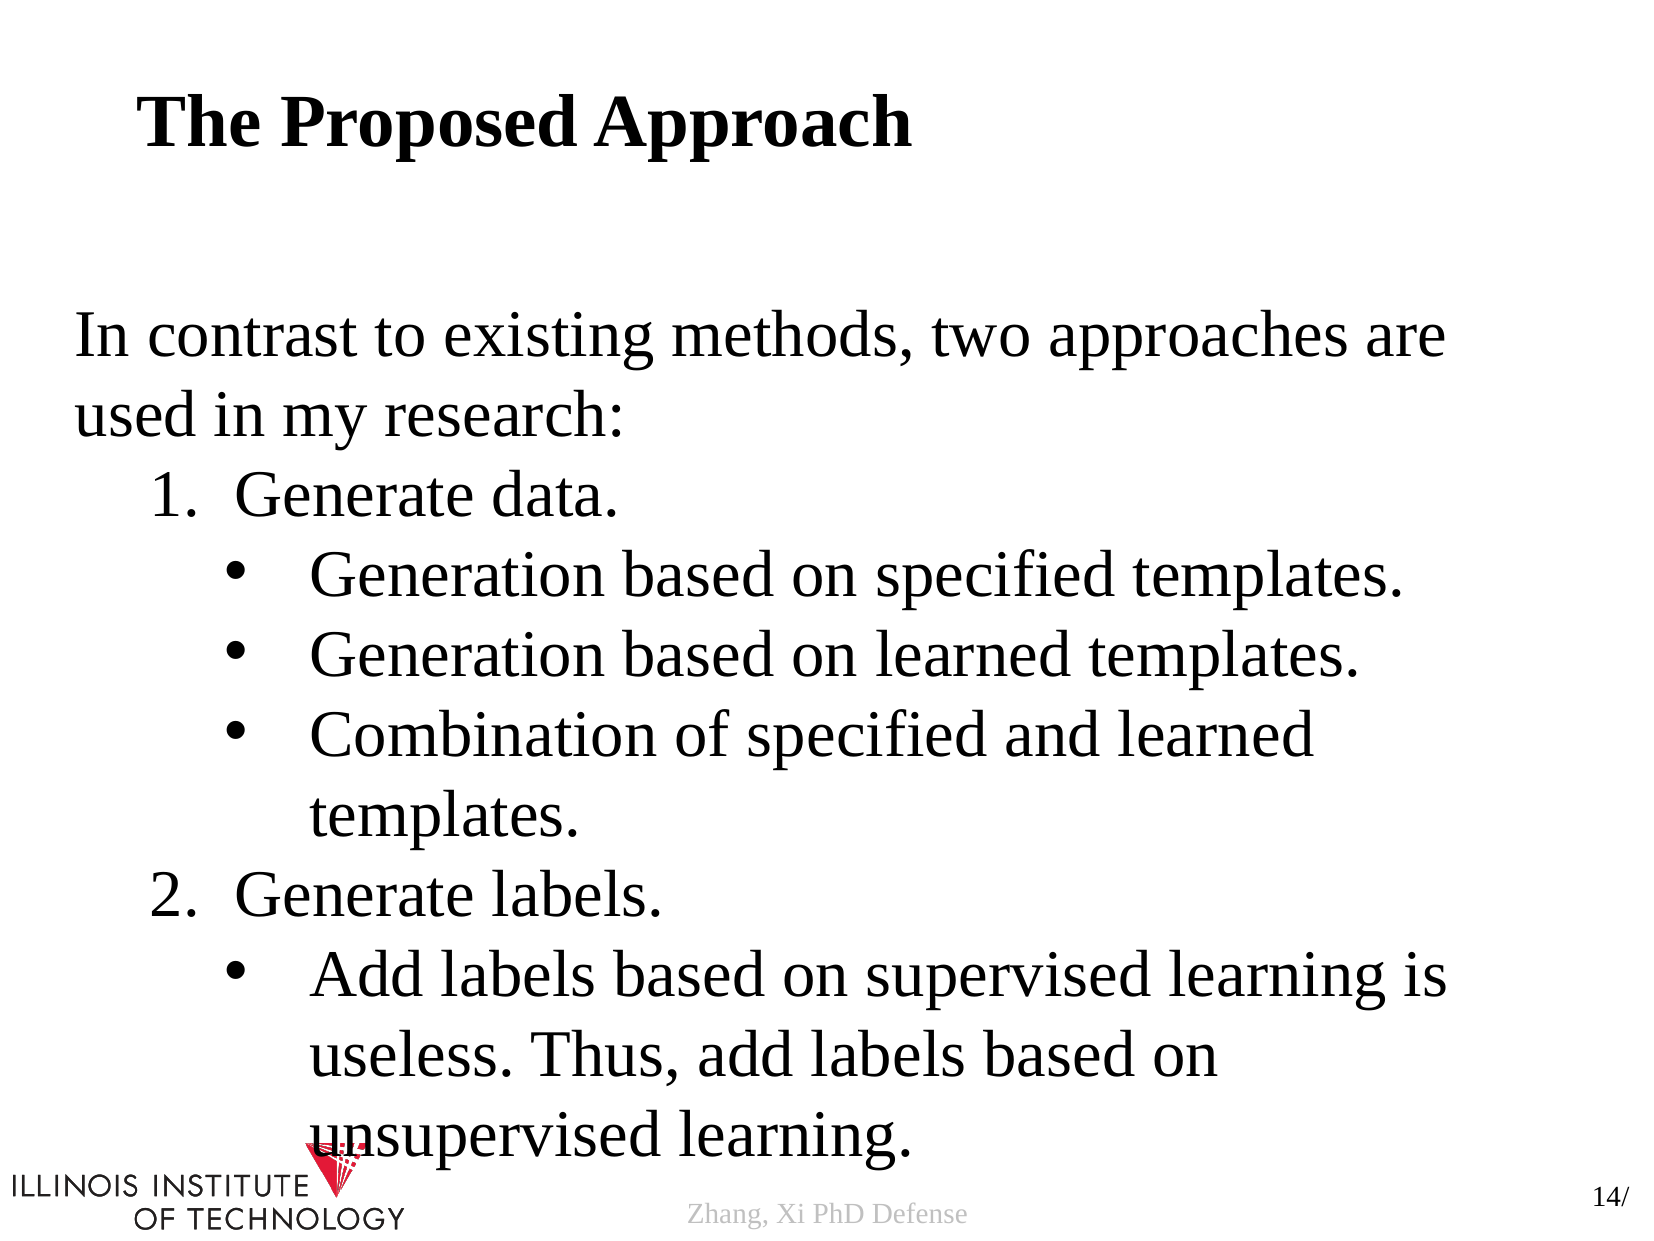

The Proposed Approach
In contrast to existing methods, two approaches are used in my research:
Generate data.
Generation based on specified templates.
Generation based on learned templates.
Combination of specified and learned templates.
Generate labels.
Add labels based on supervised learning is useless. Thus, add labels based on unsupervised learning.
14/
Zhang, Xi PhD Defense